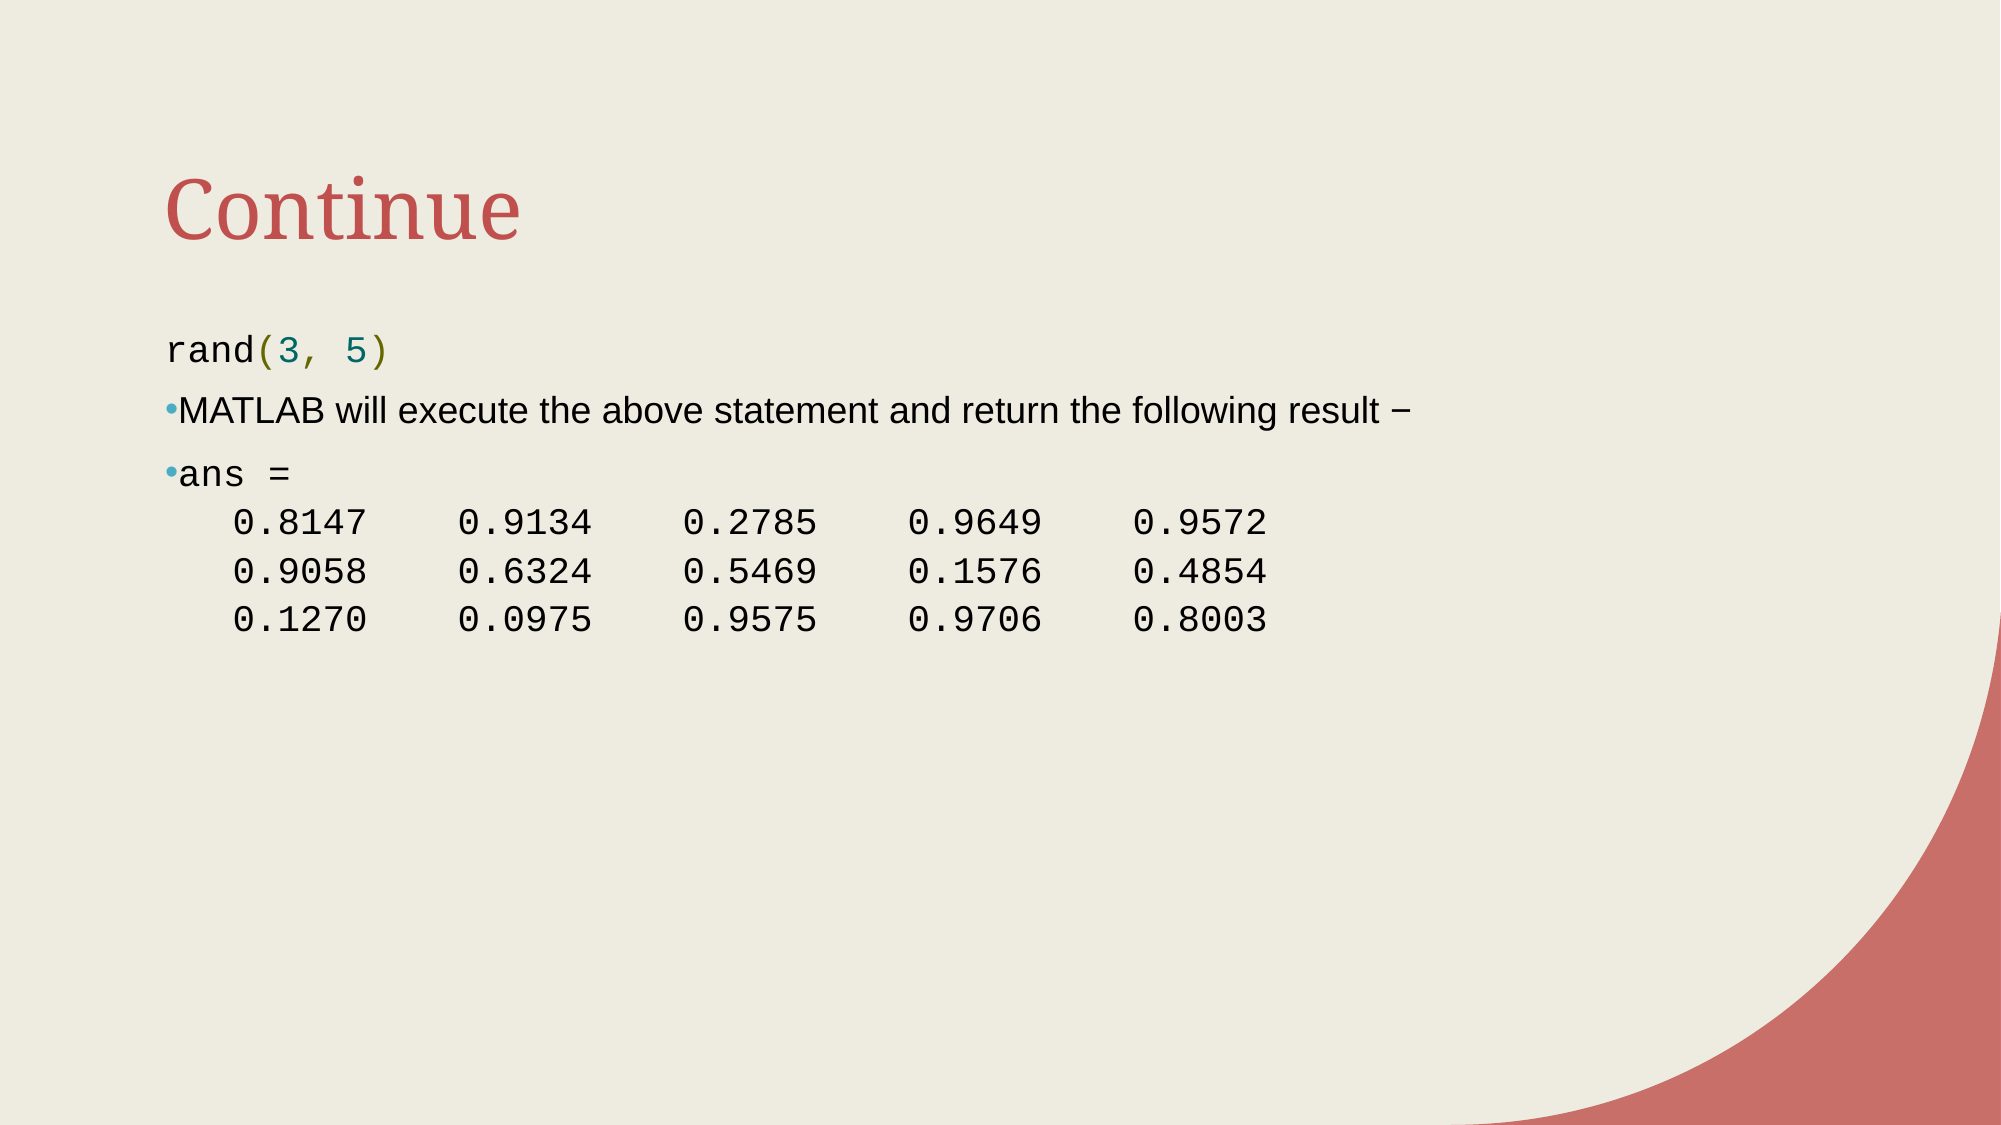

# Continue
rand(3, 5)
MATLAB will execute the above statement and return the following result −
ans =
   0.8147    0.9134    0.2785    0.9649    0.9572
   0.9058    0.6324    0.5469    0.1576    0.4854
   0.1270    0.0975    0.9575    0.9706    0.8003